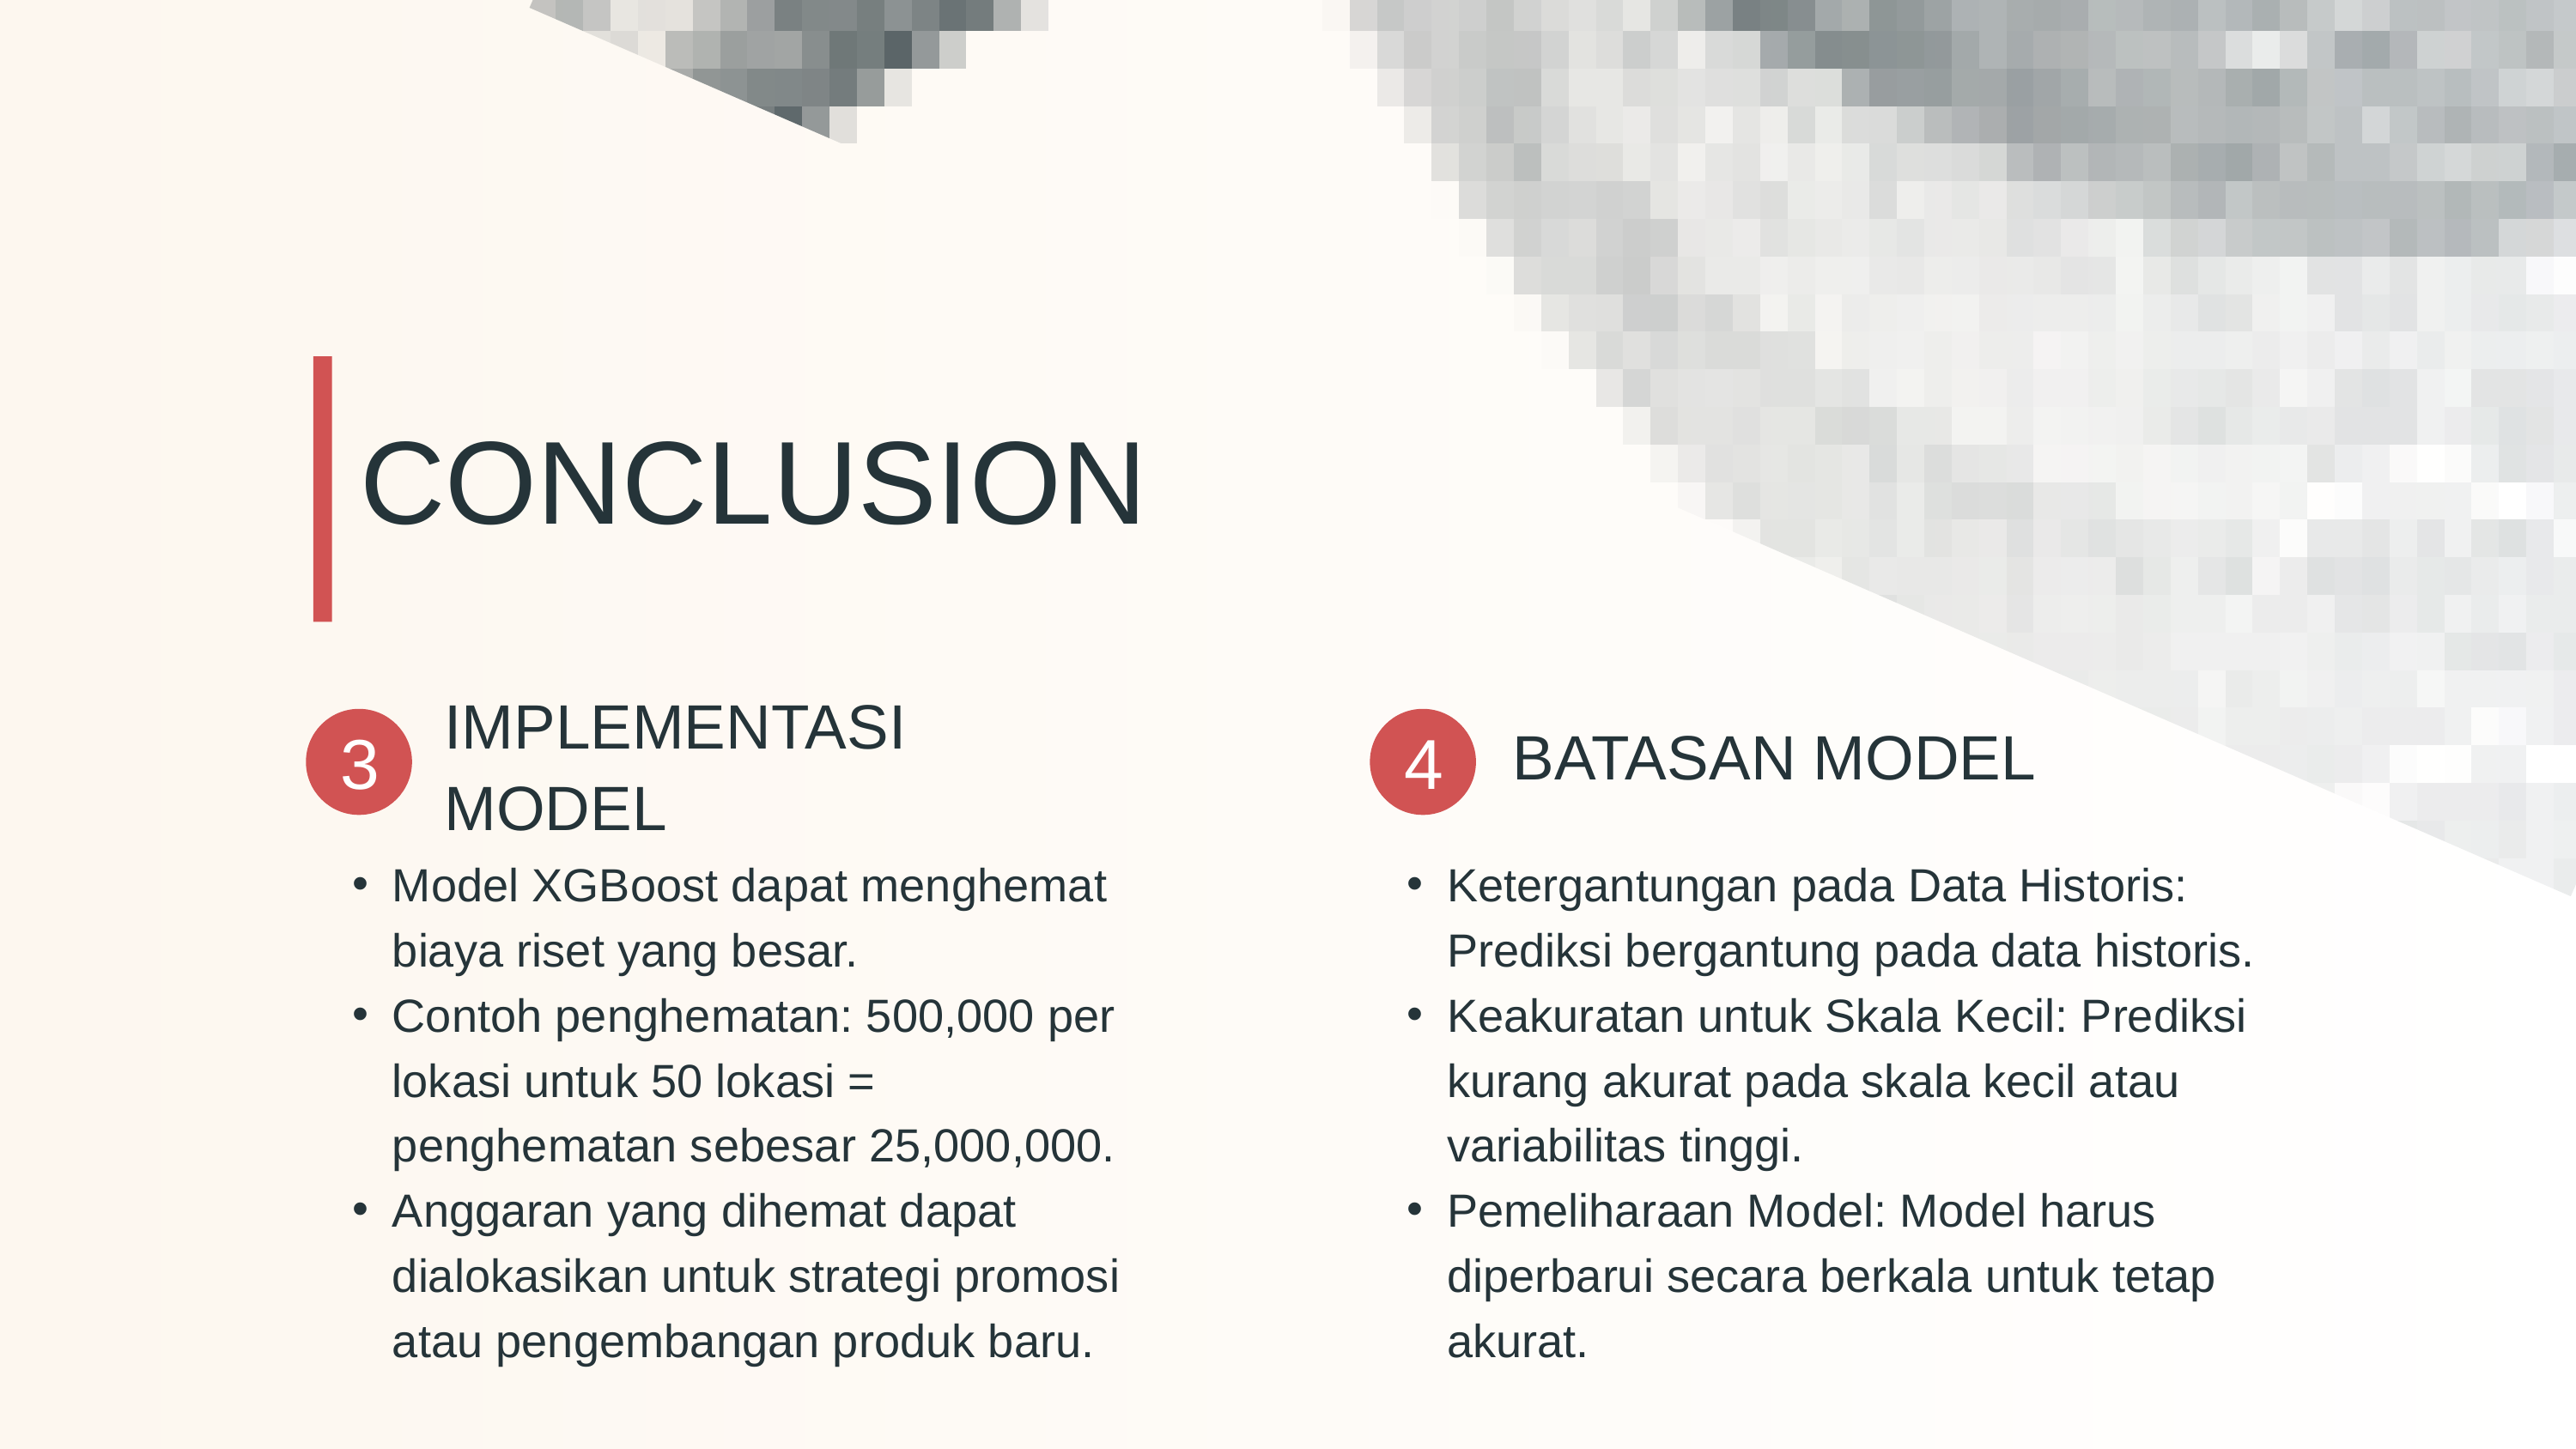

CONCLUSION
IMPLEMENTASI MODEL
3
4

BATASAN MODEL
Model XGBoost dapat menghemat biaya riset yang besar.
Contoh penghematan: 500,000 per lokasi untuk 50 lokasi = penghematan sebesar 25,000,000.
Anggaran yang dihemat dapat dialokasikan untuk strategi promosi atau pengembangan produk baru.

Ketergantungan pada Data Historis: Prediksi bergantung pada data historis.
Keakuratan untuk Skala Kecil: Prediksi kurang akurat pada skala kecil atau variabilitas tinggi.
Pemeliharaan Model: Model harus diperbarui secara berkala untuk tetap akurat.